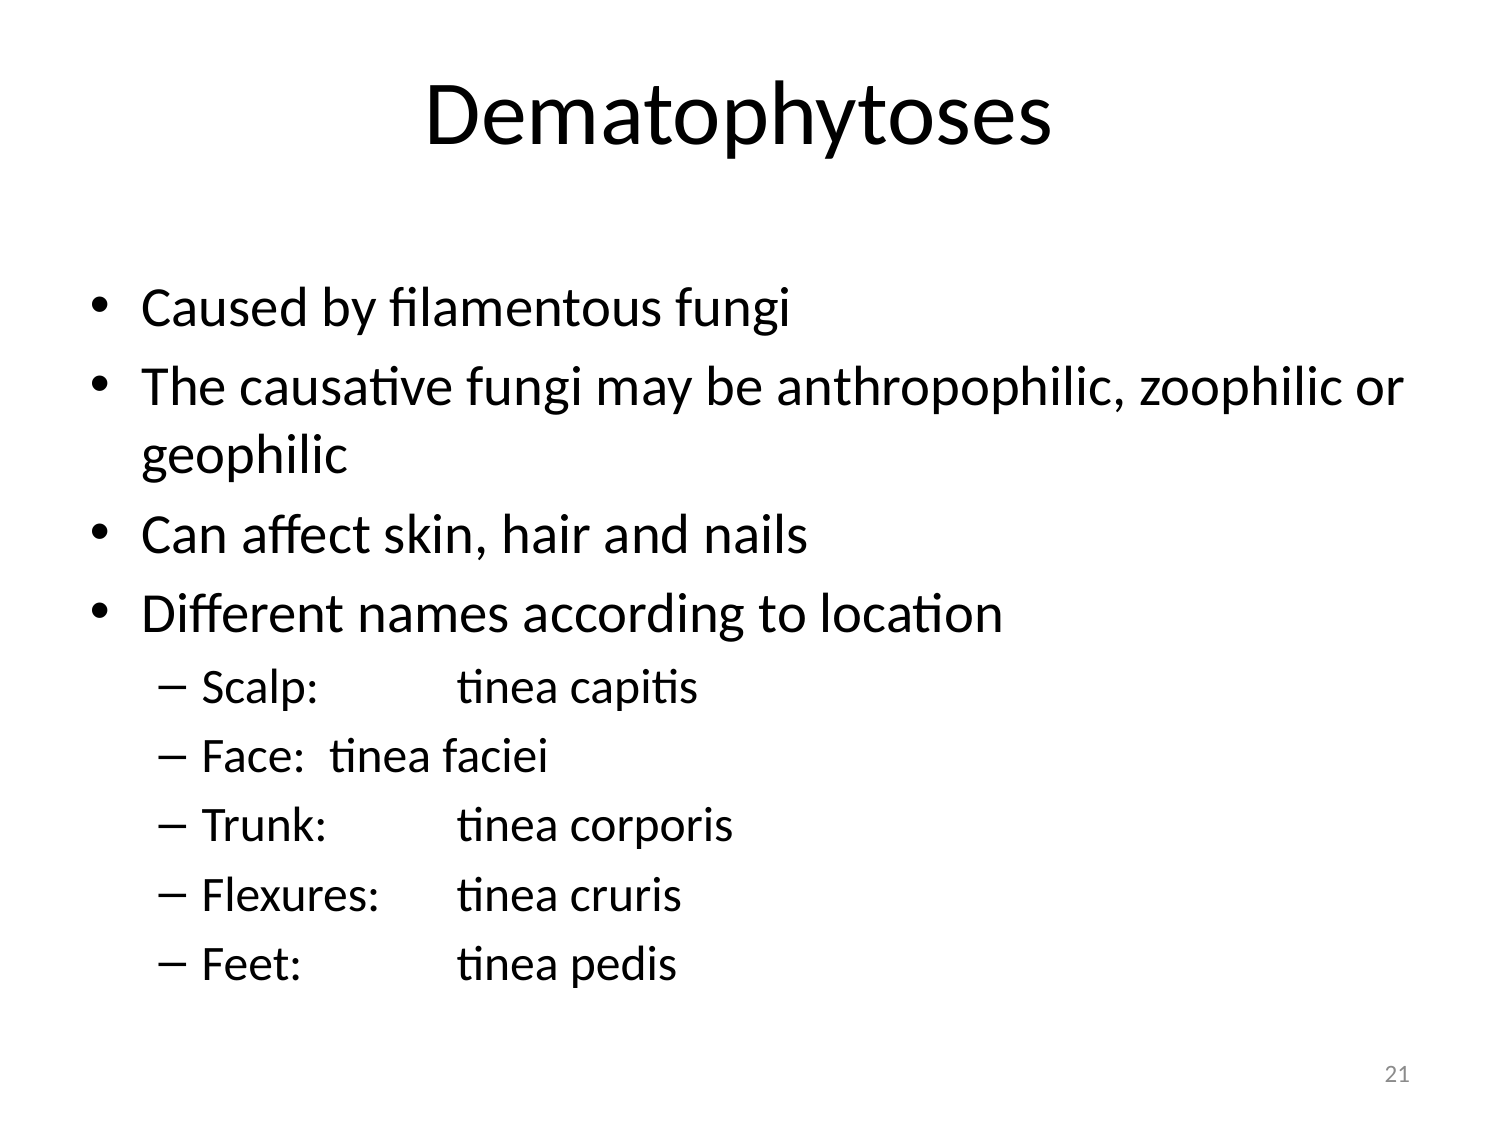

Dematophytoses
Caused by filamentous fungi
The causative fungi may be anthropophilic, zoophilic or geophilic
Can affect skin, hair and nails
Different names according to location
Scalp: 		tinea capitis
Face: 		tinea faciei
Trunk:	 	tinea corporis
Flexures: 	tinea cruris
Feet:	 	tinea pedis
21